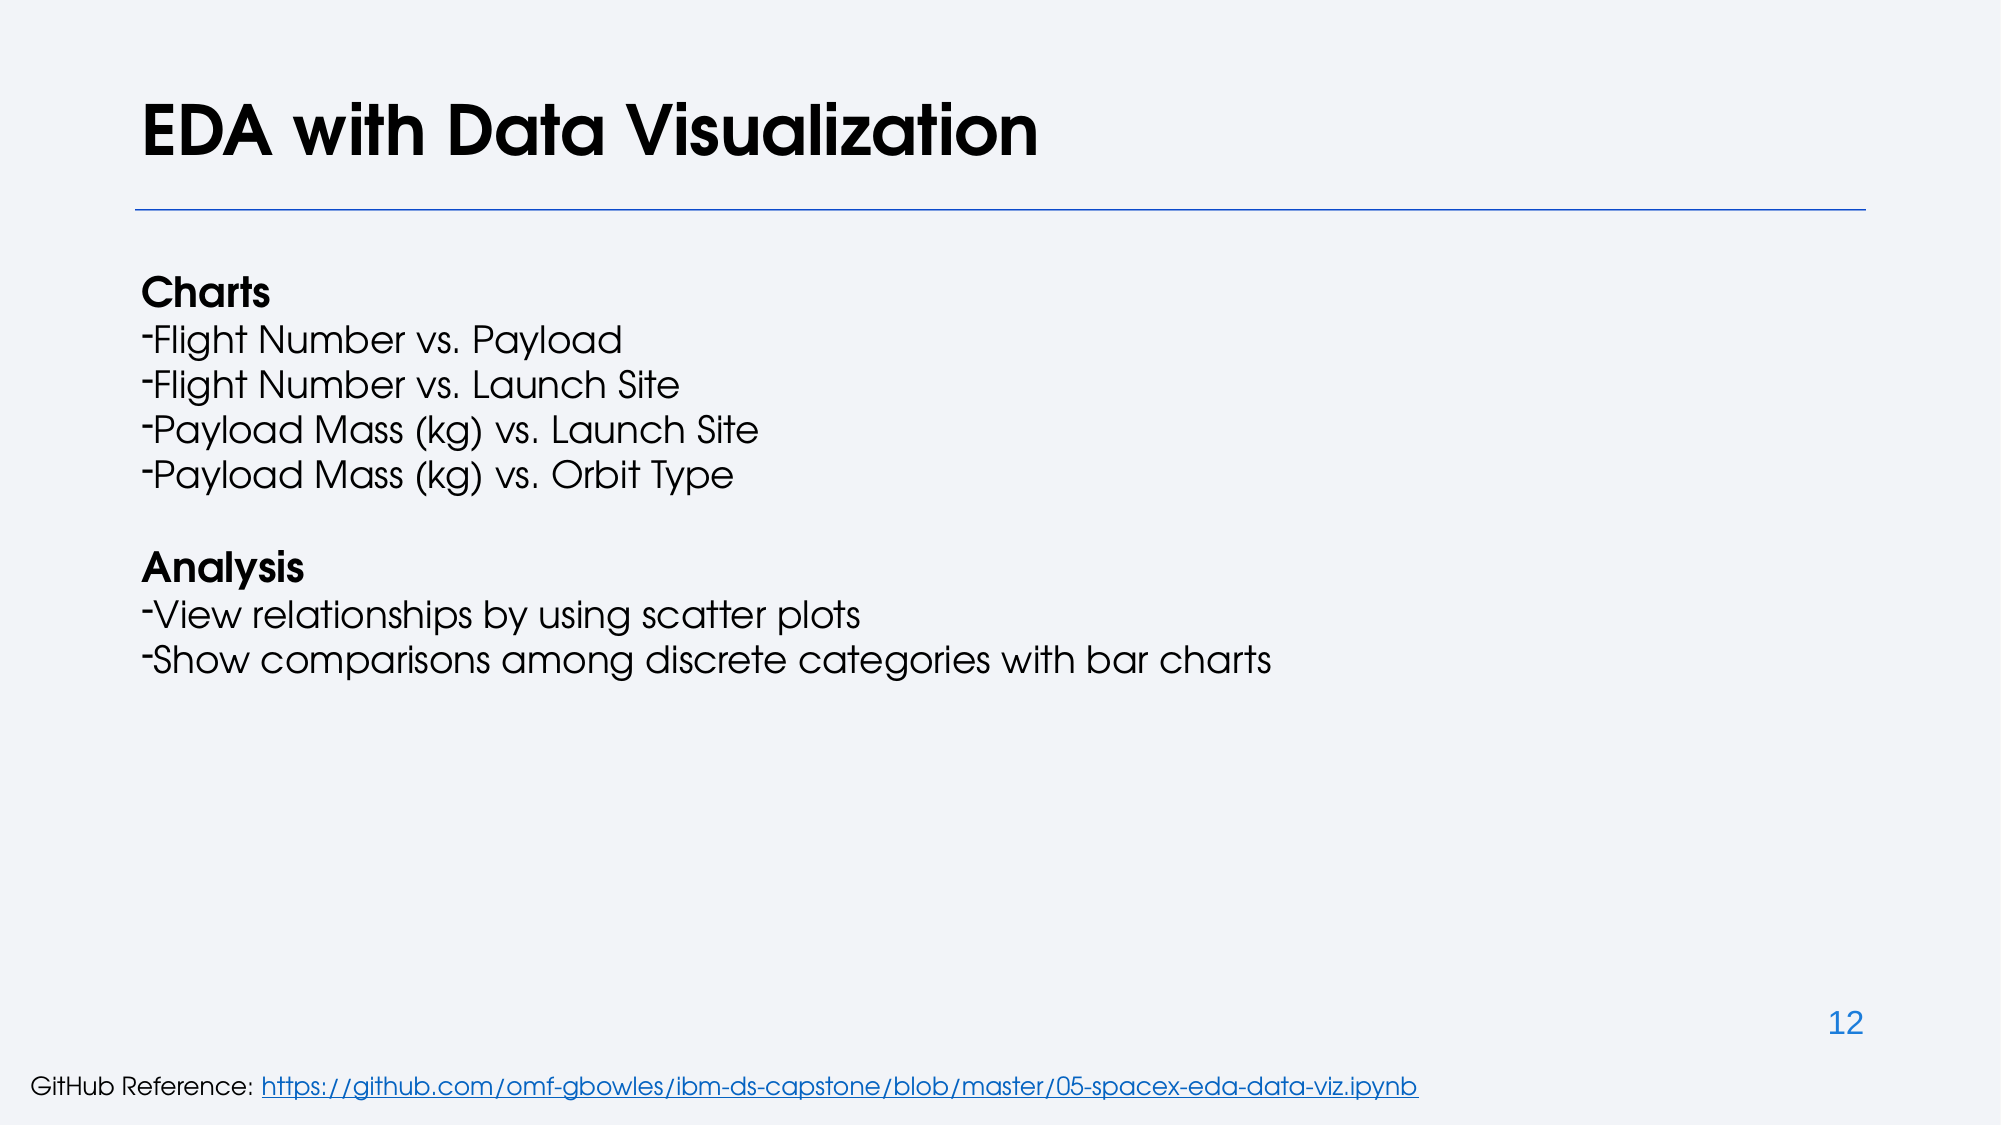

EDA with Data Visualization
Charts
Flight Number vs. Payload
Flight Number vs. Launch Site
Payload Mass (kg) vs. Launch Site
Payload Mass (kg) vs. Orbit Type

Analysis
View relationships by using scatter plots
Show comparisons among discrete categories with bar charts
12
GitHub Reference: https://github.com/omf-gbowles/ibm-ds-capstone/blob/master/05-spacex-eda-data-viz.ipynb